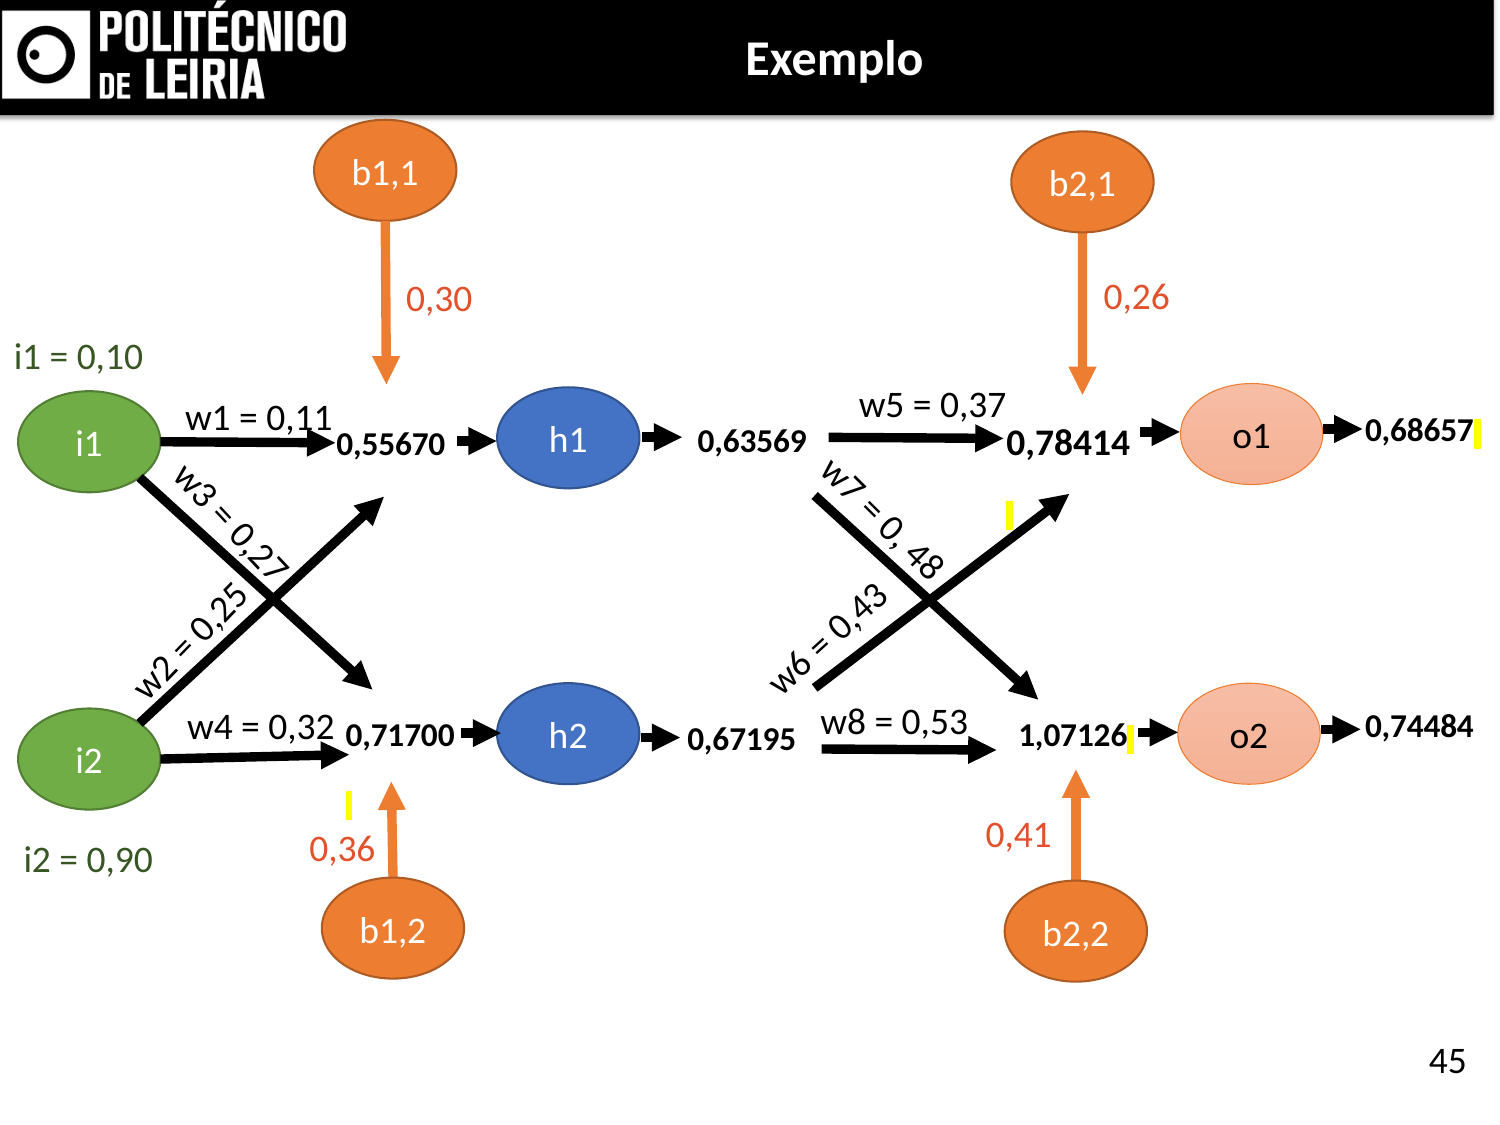

Exemplo

b1,1
b2,1
0,26
0,30
i1 = 0,10
w5 = 0,37
o1
w1 = 0,11
h1
i1
0,68657
0,55670
0,78414

0,63569
w7 = 0, 48
w3 = 0,27
w6 = 0,43
w2 = 0,25
h2
o2
0,74484
w8 = 0,53
w4 = 0,32
0,71700

1,07126
0,67195
i2
0,41
0,36
i2 = 0,90
b1,2
b2,2
45